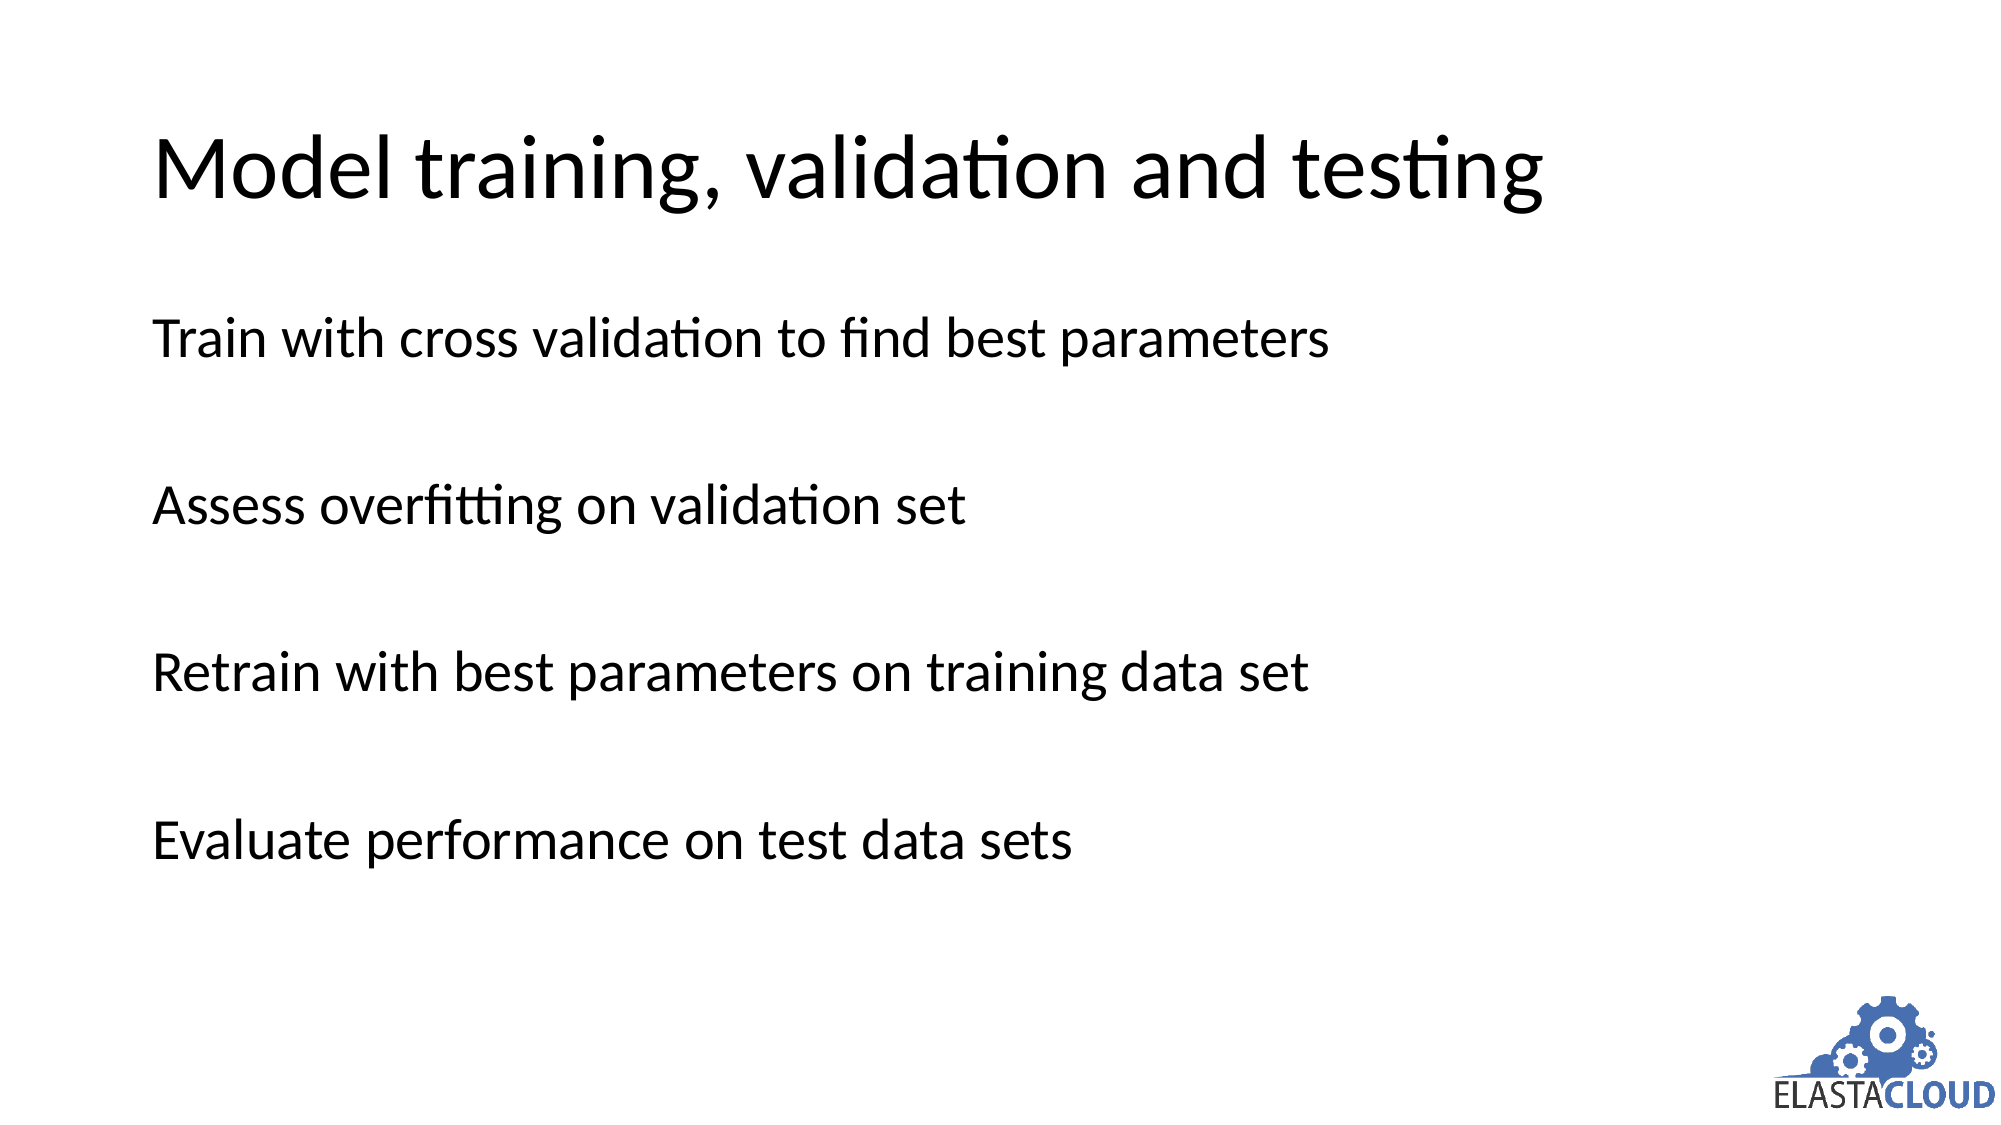

# Model training, validation and testing
Train with cross validation to find best parameters

Assess overfitting on validation set

Retrain with best parameters on training data set

Evaluate performance on test data sets